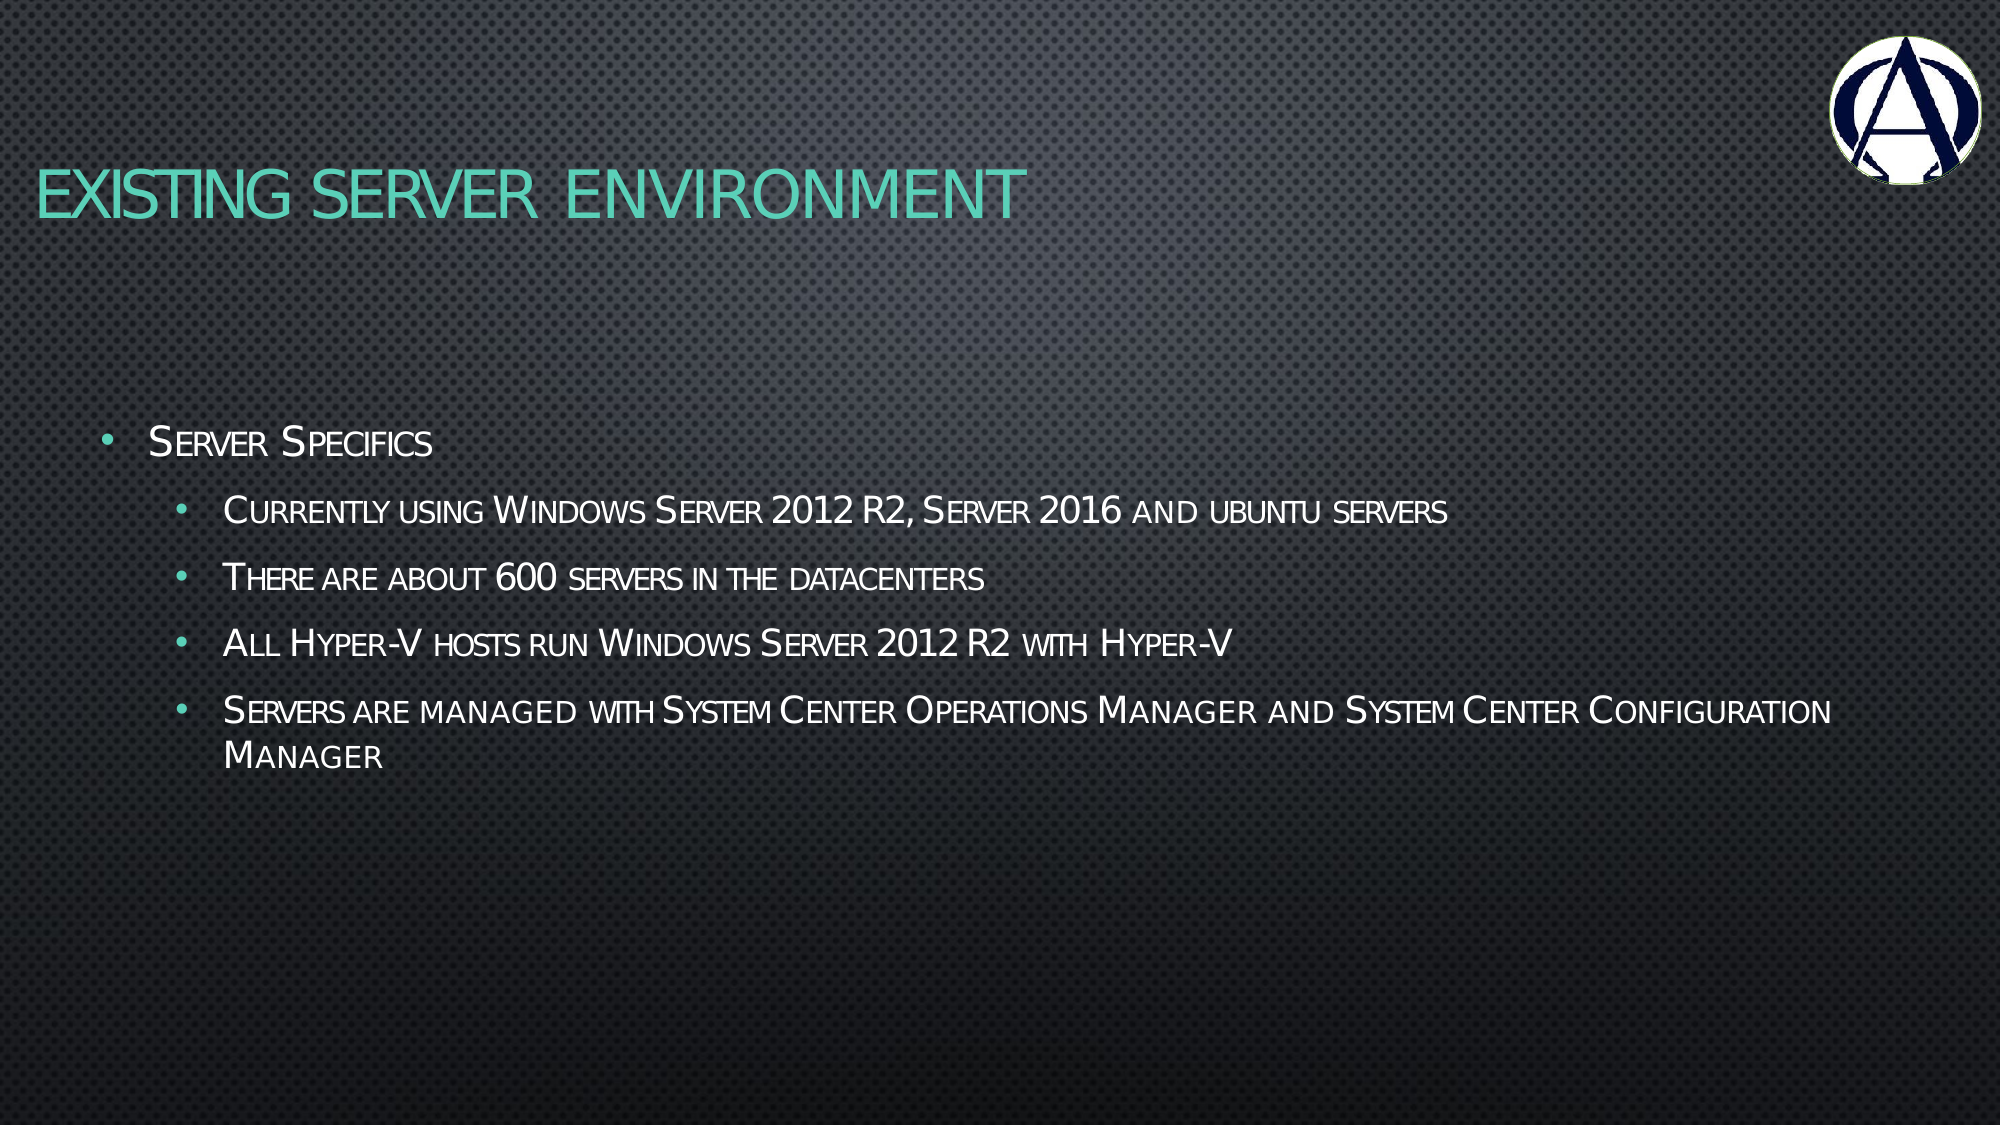

# EXISTING SERVER ENVIRONMENT
SERVER SPECIFICS
CURRENTLY USING WINDOWS SERVER 2012 R2, SERVER 2016 AND UBUNTU SERVERS
THERE ARE ABOUT 600 SERVERS IN THE DATACENTERS
ALL HYPER-V HOSTS RUN WINDOWS SERVER 2012 R2 WITH HYPER-V
SERVERS ARE MANAGED WITH SYSTEM CENTER OPERATIONS MANAGER AND SYSTEM CENTER CONFIGURATION  MANAGER